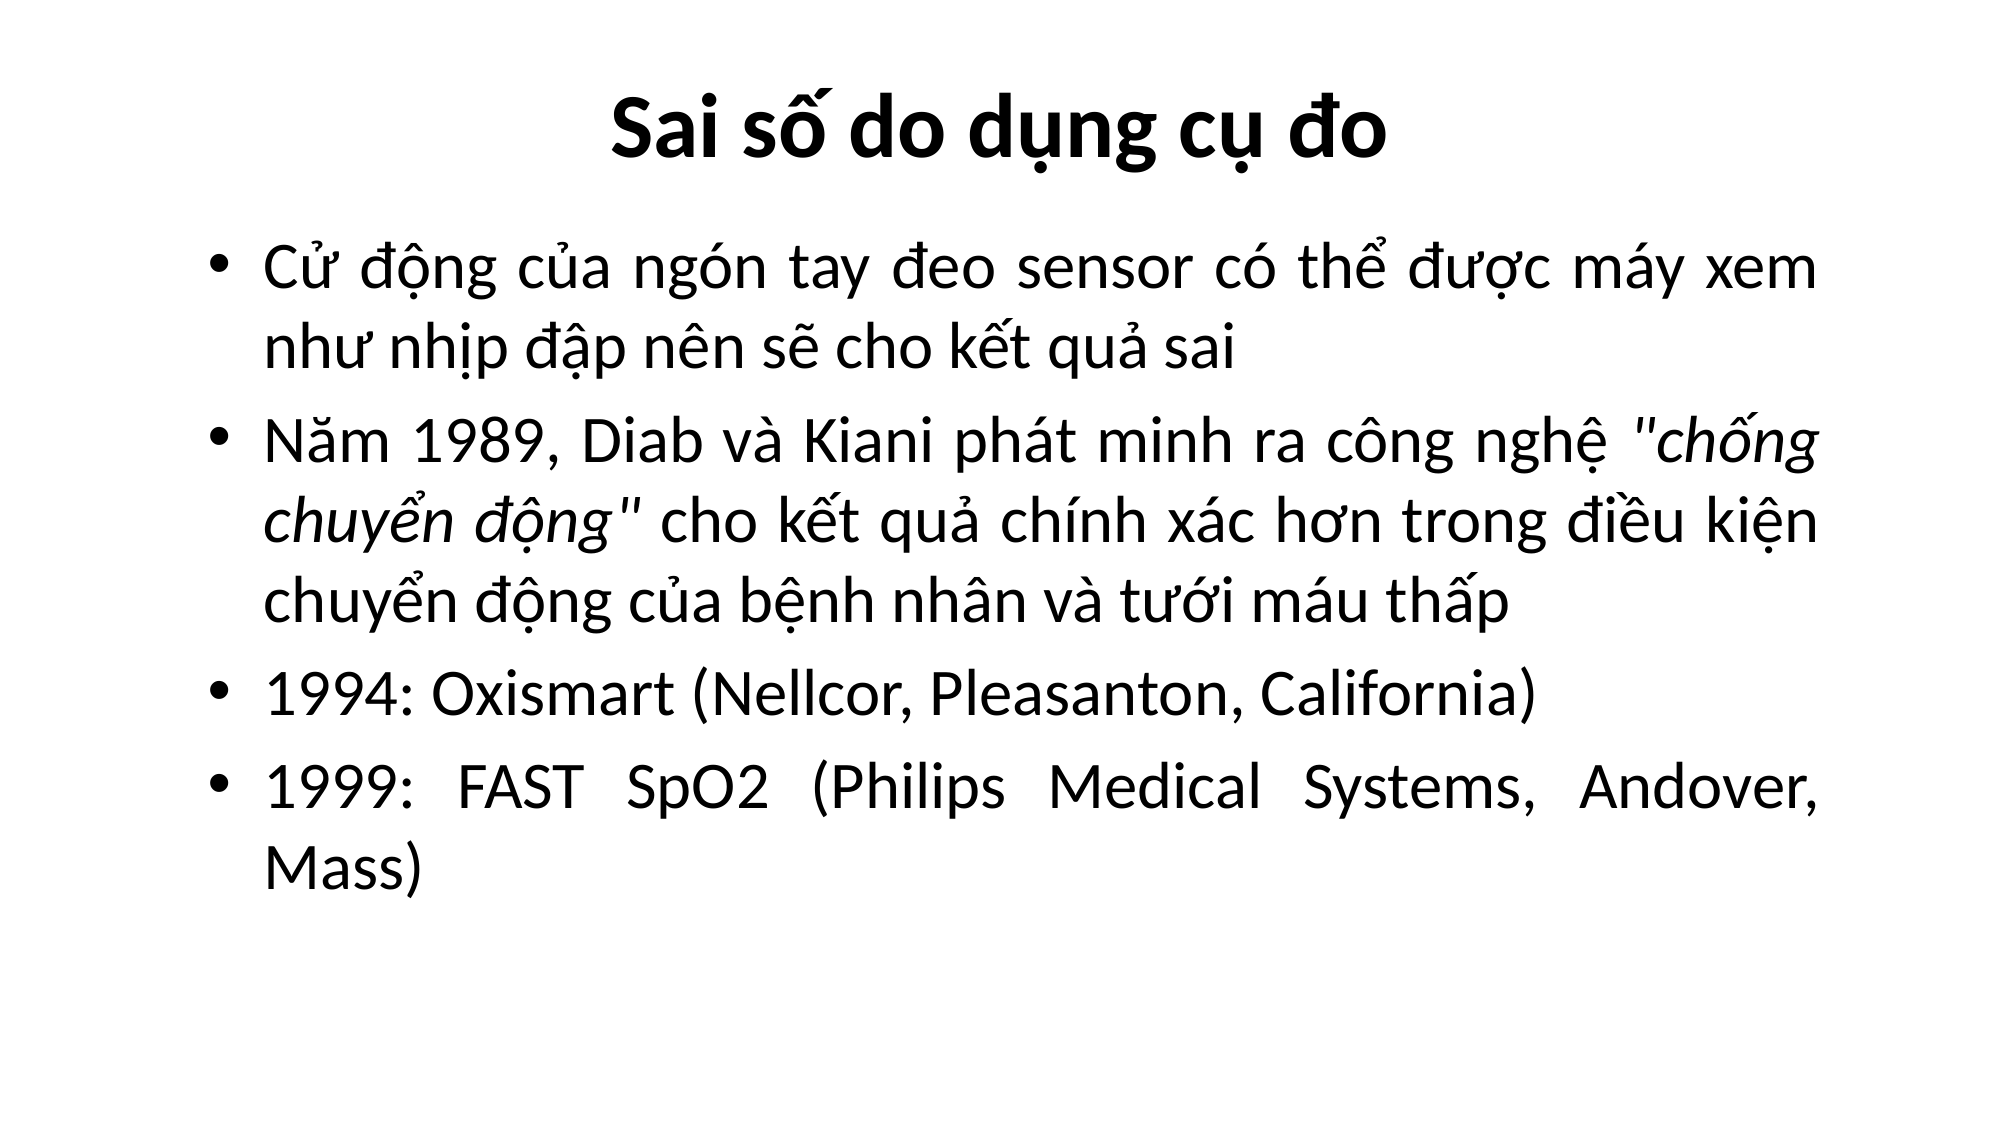

# Sai số do dụng cụ đo
Cử động của ngón tay đeo sensor có thể được máy xem như nhịp đập nên sẽ cho kết quả sai
Năm 1989, Diab và Kiani phát minh ra công nghệ "chống chuyển động" cho kết quả chính xác hơn trong điều kiện chuyển động của bệnh nhân và tưới máu thấp
1994: Oxismart (Nellcor, Pleasanton, California)
1999: FAST SpO2 (Philips Medical Systems, Andover, Mass)